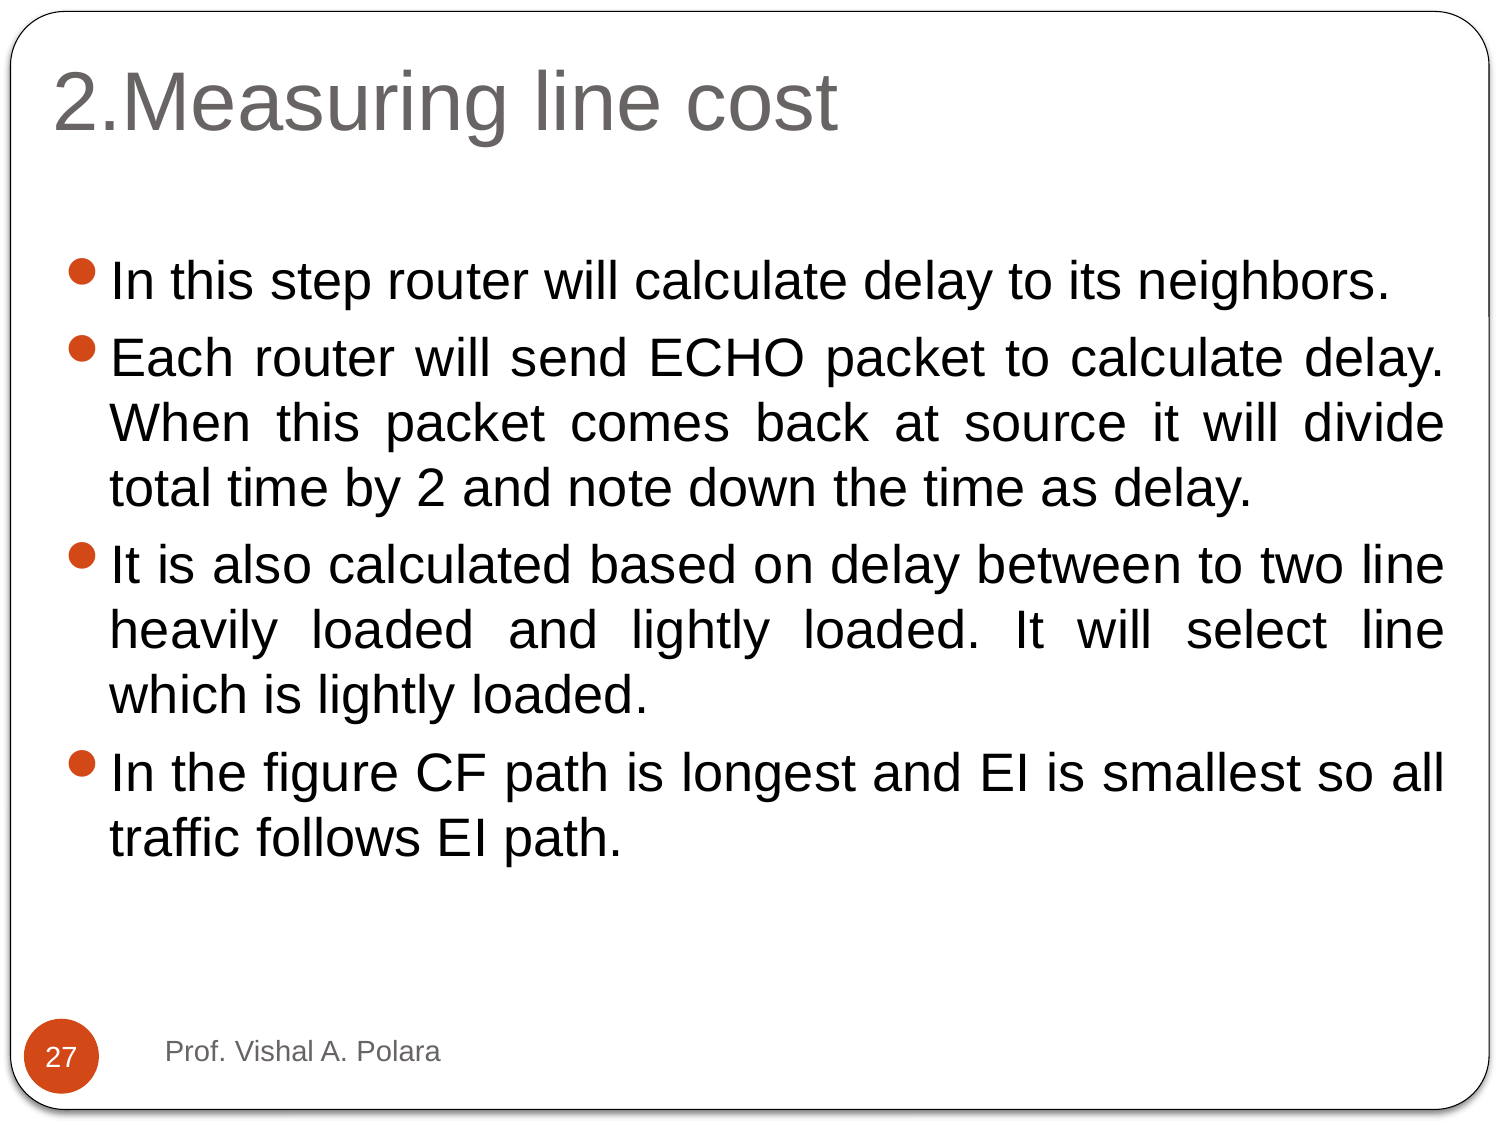

# 2.Measuring line cost
In this step router will calculate delay to its neighbors.
Each router will send ECHO packet to calculate delay. When this packet comes back at source it will divide total time by 2 and note down the time as delay.
It is also calculated based on delay between to two line heavily loaded and lightly loaded. It will select line which is lightly loaded.
In the figure CF path is longest and EI is smallest so all traffic follows EI path.

Prof. Vishal A. Polara
27